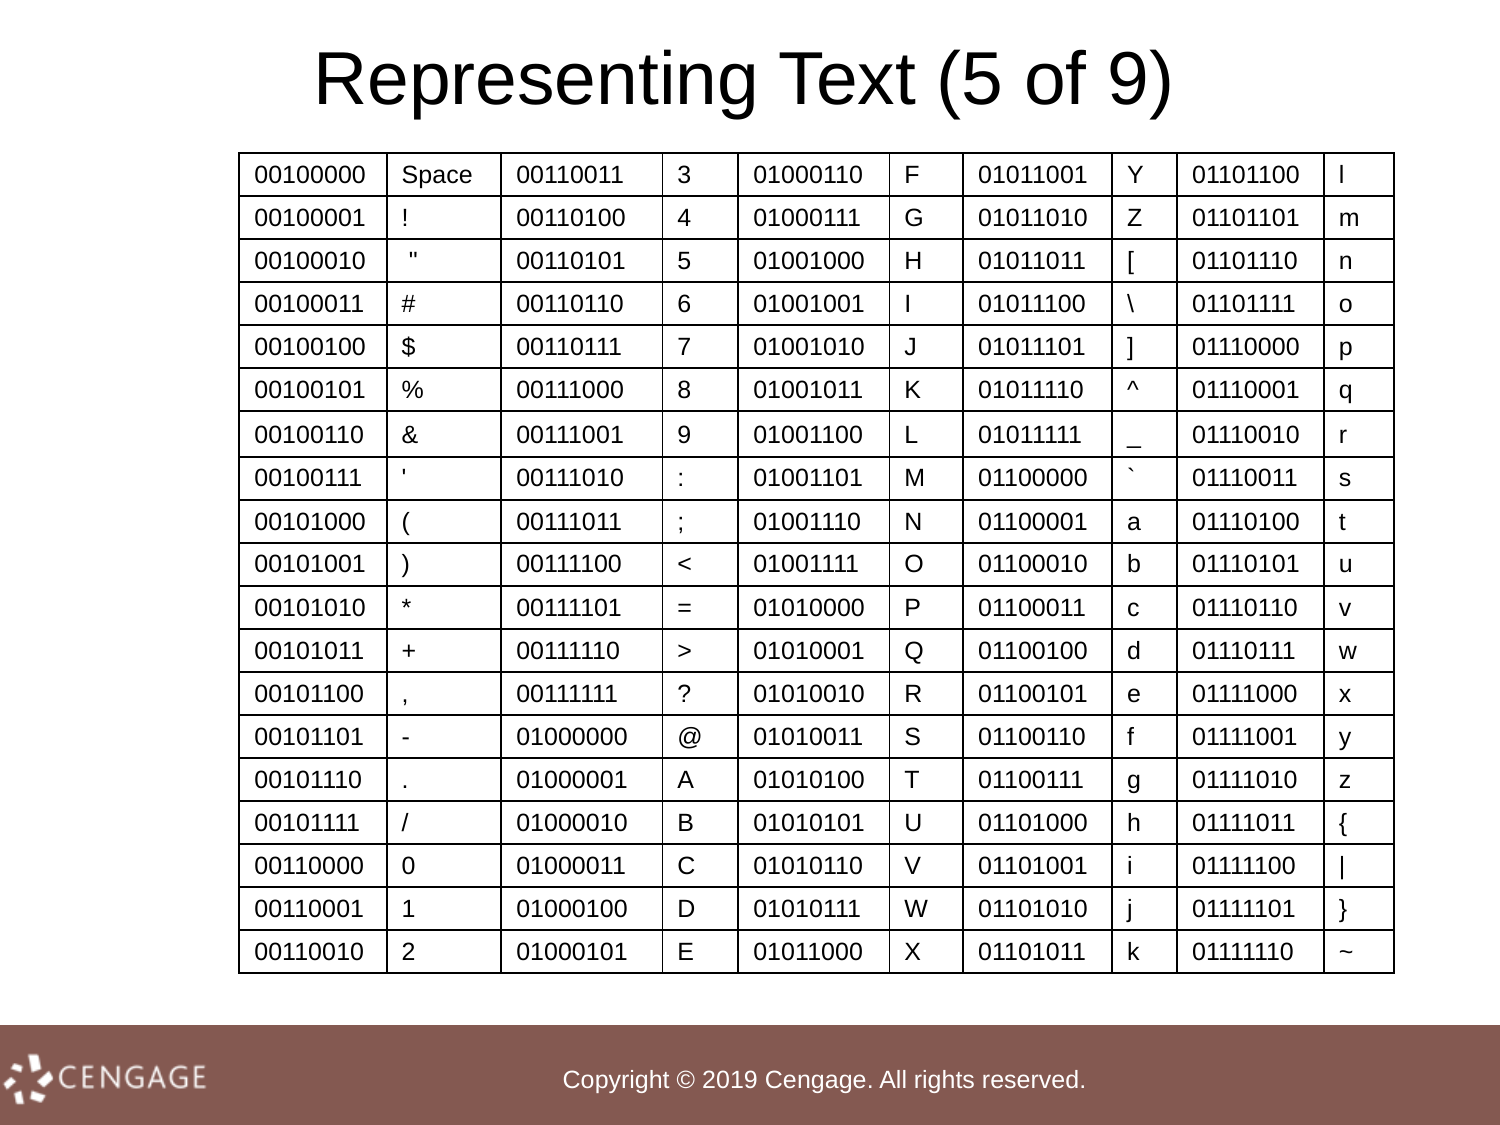

# Representing Text (5 of 9)
| 00100000 | Space | 00110011 | 3 | 01000110 | F | 01011001 | Y | 01101100 | l |
| --- | --- | --- | --- | --- | --- | --- | --- | --- | --- |
| 00100001 | ! | 00110100 | 4 | 01000111 | G | 01011010 | Z | 01101101 | m |
| 00100010 | " | 00110101 | 5 | 01001000 | H | 01011011 | [ | 01101110 | n |
| 00100011 | # | 00110110 | 6 | 01001001 | I | 01011100 | \ | 01101111 | o |
| 00100100 | $ | 00110111 | 7 | 01001010 | J | 01011101 | ] | 01110000 | p |
| 00100101 | % | 00111000 | 8 | 01001011 | K | 01011110 | ^ | 01110001 | q |
| 00100110 | & | 00111001 | 9 | 01001100 | L | 01011111 | \_ | 01110010 | r |
| 00100111 | ' | 00111010 | : | 01001101 | M | 01100000 | ` | 01110011 | s |
| 00101000 | ( | 00111011 | ; | 01001110 | N | 01100001 | a | 01110100 | t |
| 00101001 | ) | 00111100 | < | 01001111 | O | 01100010 | b | 01110101 | u |
| 00101010 | \* | 00111101 | = | 01010000 | P | 01100011 | c | 01110110 | v |
| 00101011 | + | 00111110 | > | 01010001 | Q | 01100100 | d | 01110111 | w |
| 00101100 | , | 00111111 | ? | 01010010 | R | 01100101 | e | 01111000 | x |
| 00101101 | - | 01000000 | @ | 01010011 | S | 01100110 | f | 01111001 | y |
| 00101110 | . | 01000001 | A | 01010100 | T | 01100111 | g | 01111010 | z |
| 00101111 | / | 01000010 | B | 01010101 | U | 01101000 | h | 01111011 | { |
| 00110000 | 0 | 01000011 | C | 01010110 | V | 01101001 | i | 01111100 | | |
| 00110001 | 1 | 01000100 | D | 01010111 | W | 01101010 | j | 01111101 | } |
| 00110010 | 2 | 01000101 | E | 01011000 | X | 01101011 | k | 01111110 | ~ |